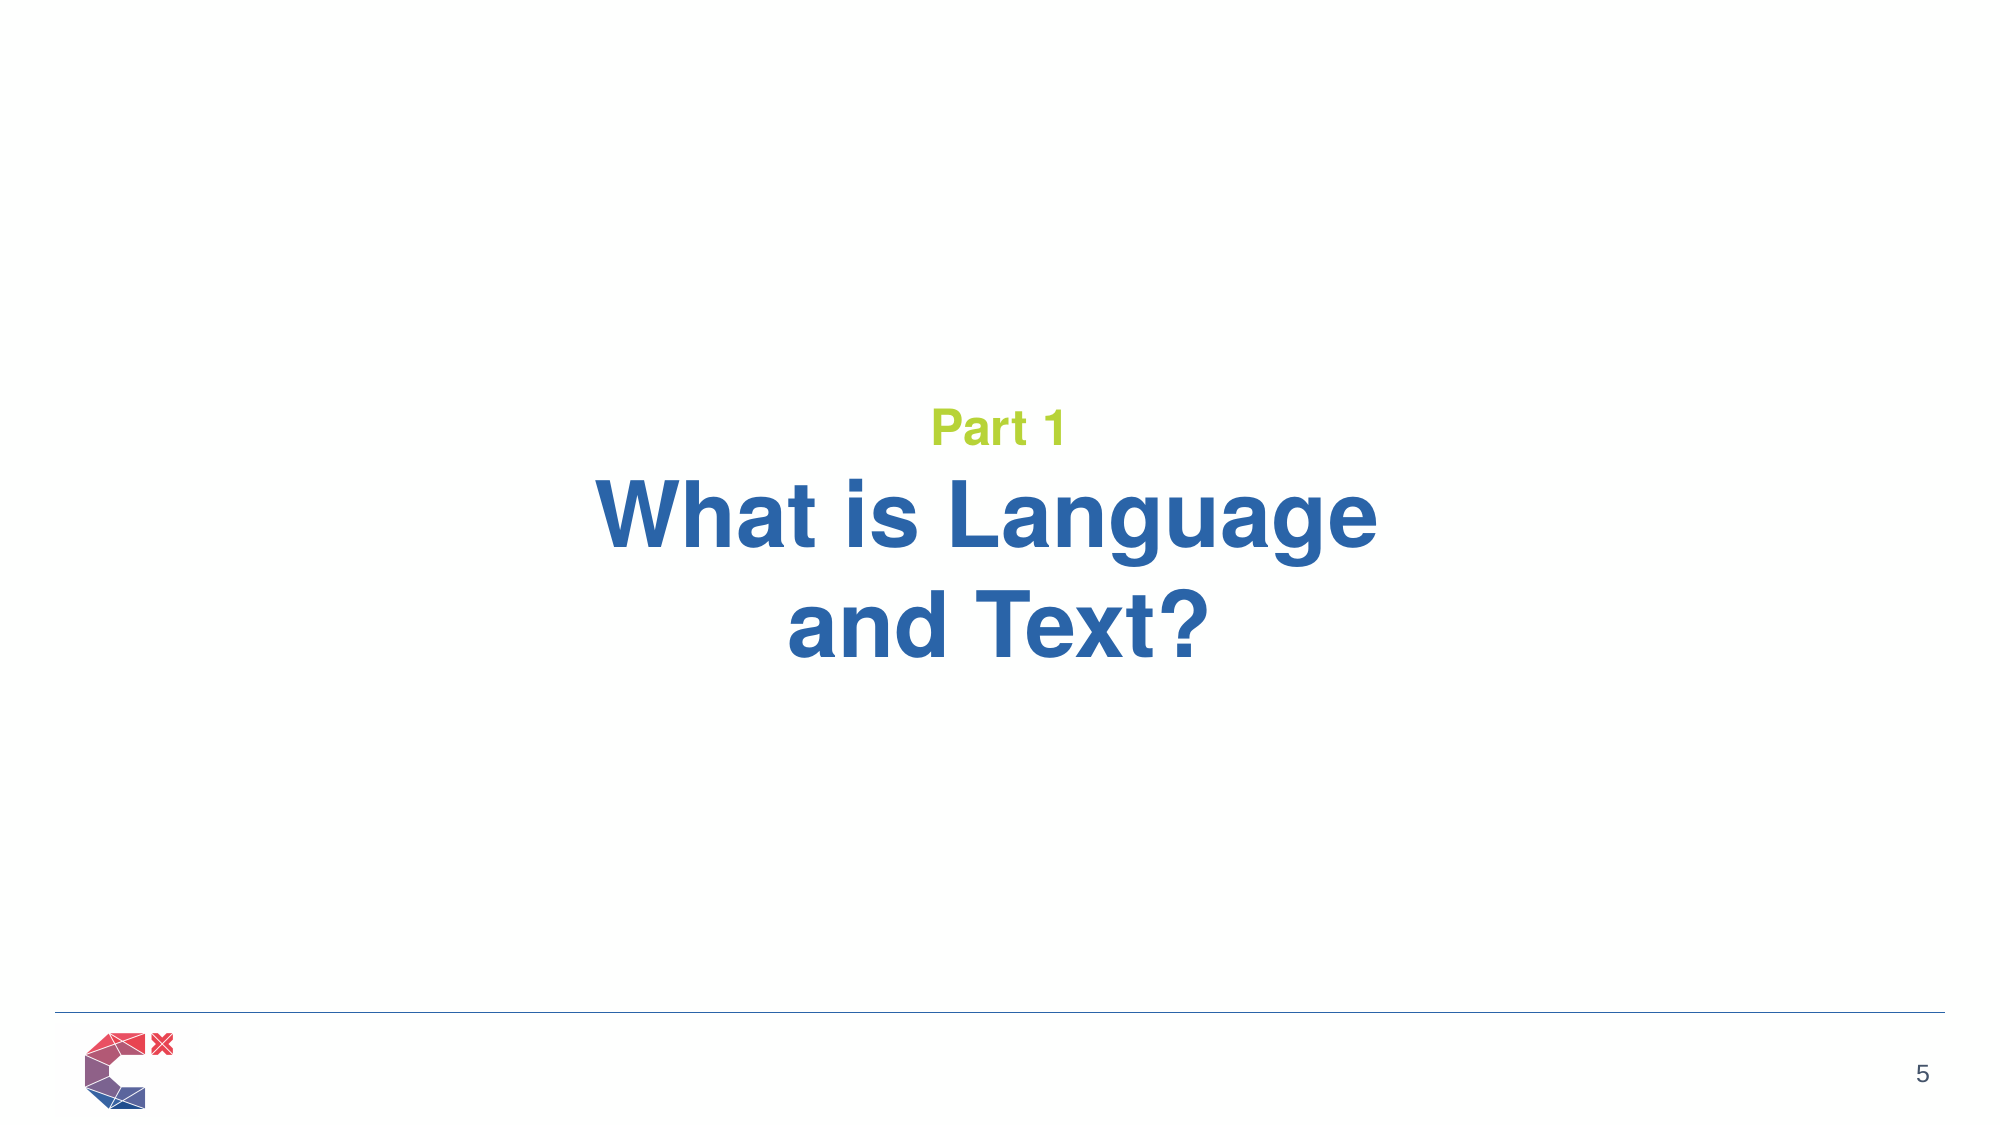

Part 1
What is Language
and Text?